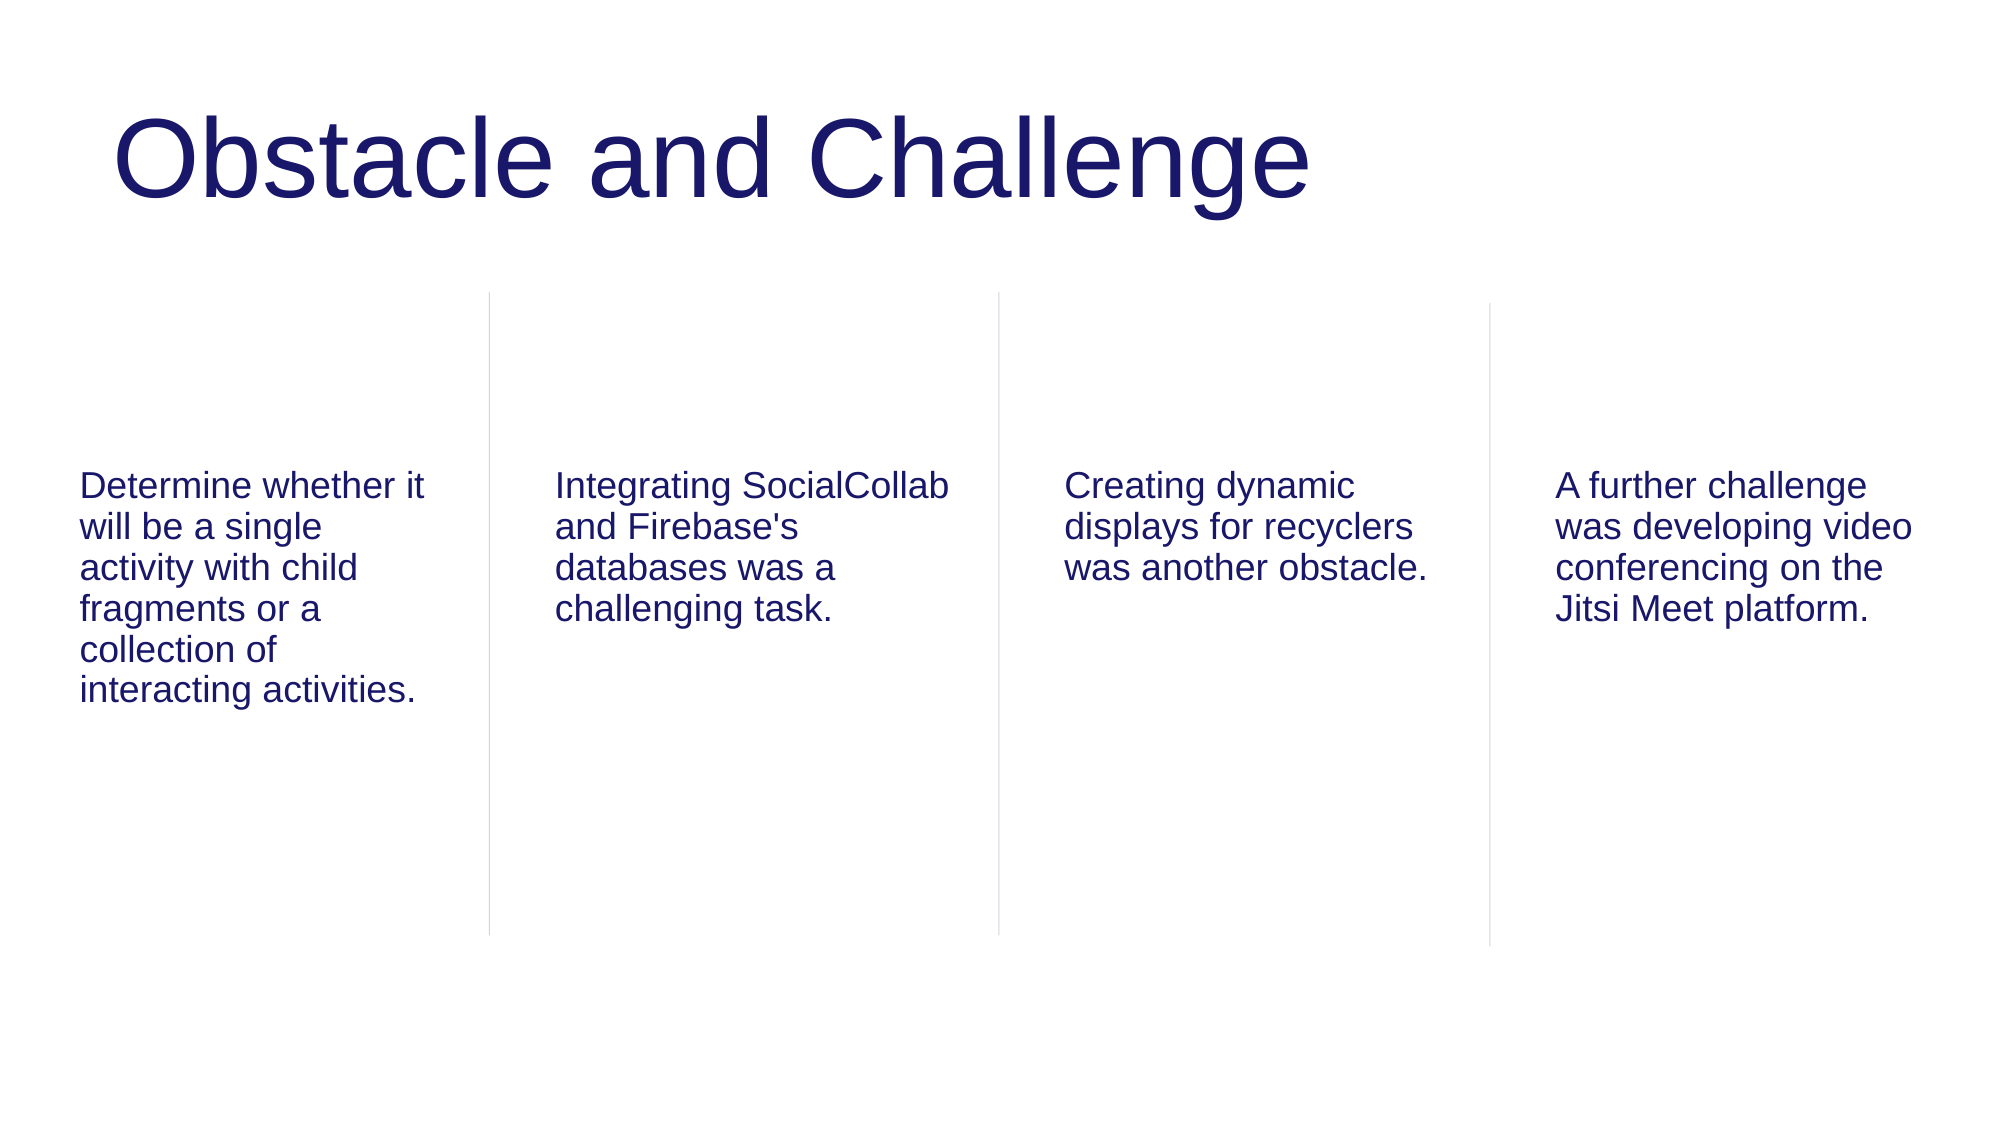

Obstacle and Challenge

Determine whether it will be a single activity with child fragments or a collection of interacting activities.
Integrating SocialCollab and Firebase's databases was a challenging task.
Creating dynamic displays for recyclers was another obstacle.
A further challenge was developing video conferencing on the Jitsi Meet platform.